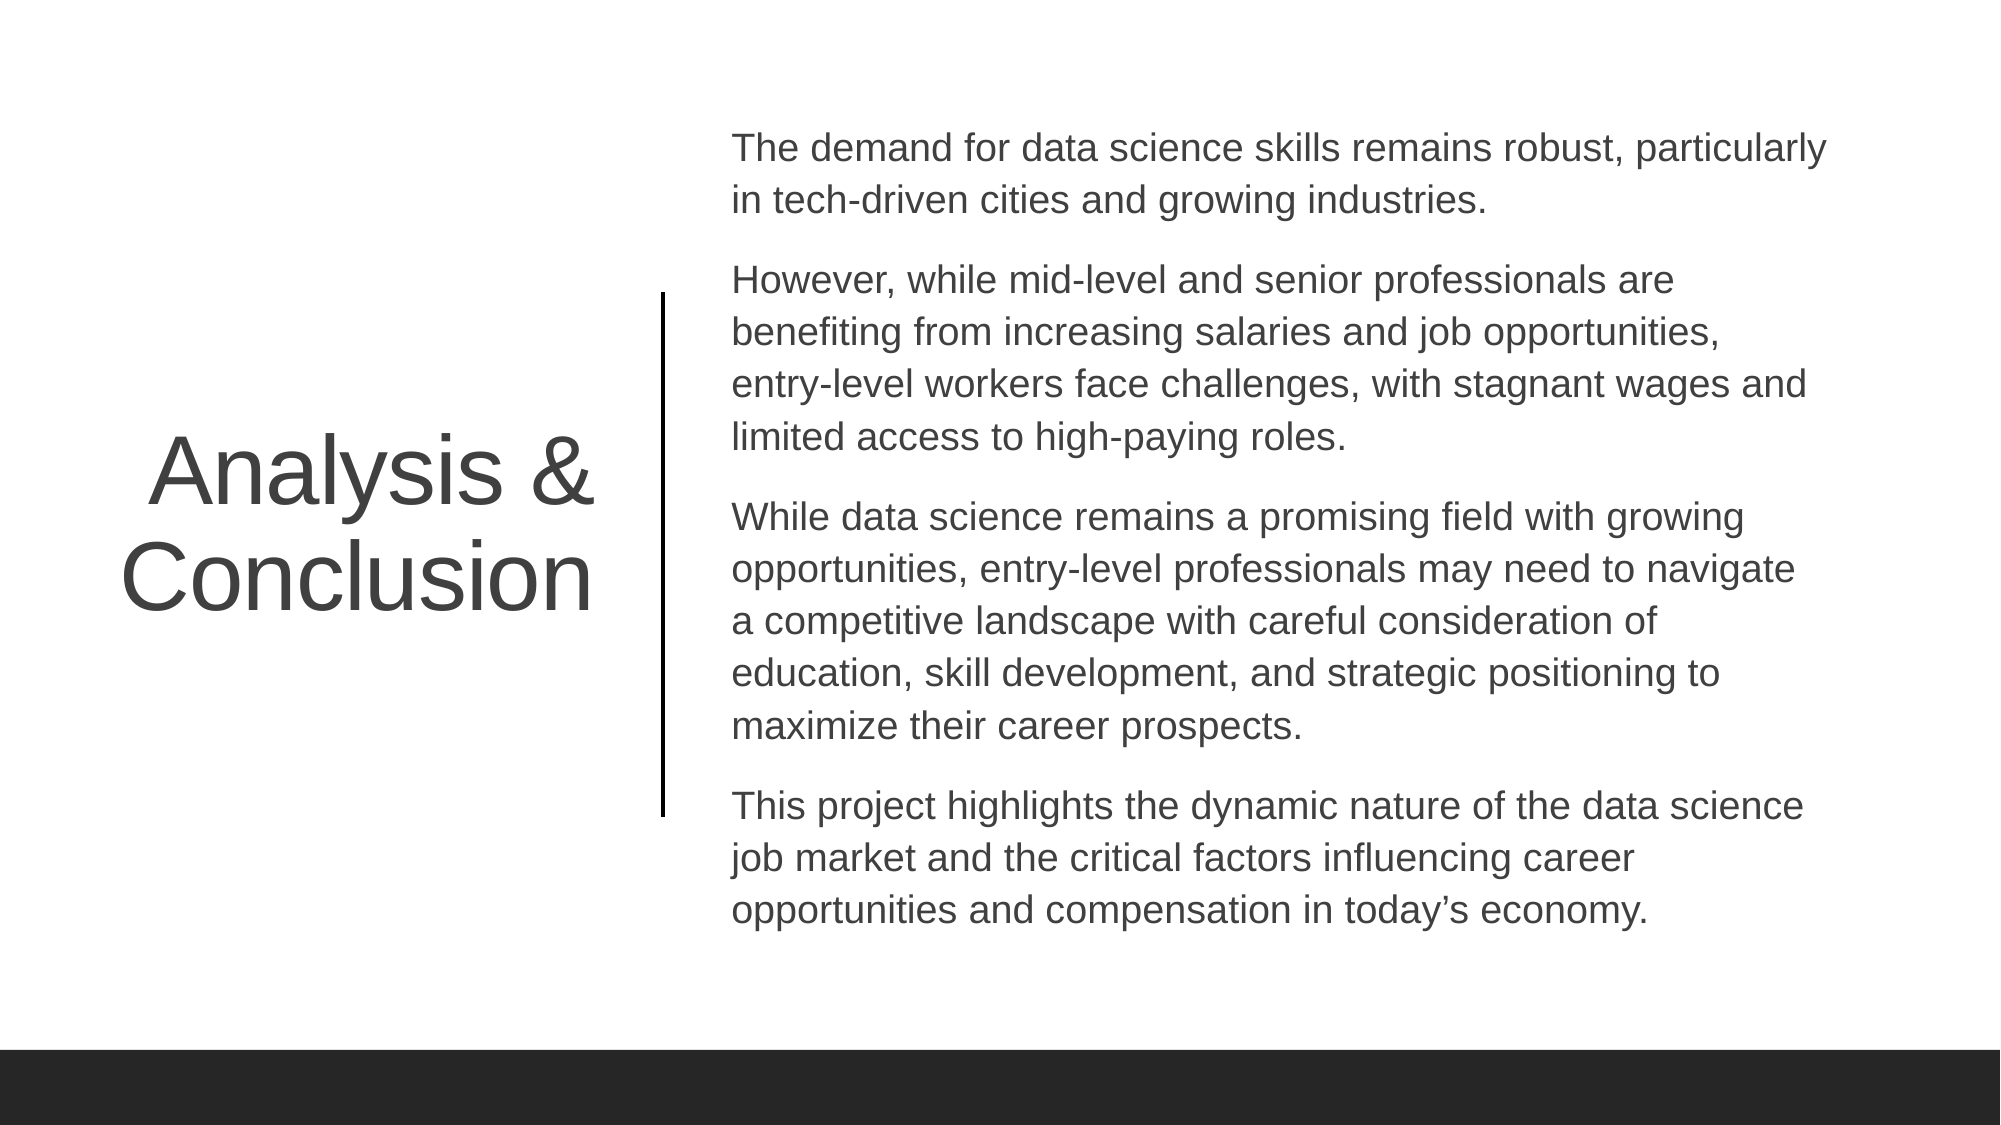

The demand for data science skills remains robust, particularly in tech-driven cities and growing industries.
However, while mid-level and senior professionals are benefiting from increasing salaries and job opportunities, entry-level workers face challenges, with stagnant wages and limited access to high-paying roles.
While data science remains a promising field with growing opportunities, entry-level professionals may need to navigate a competitive landscape with careful consideration of education, skill development, and strategic positioning to maximize their career prospects.
This project highlights the dynamic nature of the data science job market and the critical factors influencing career opportunities and compensation in today’s economy.
# Analysis & Conclusion